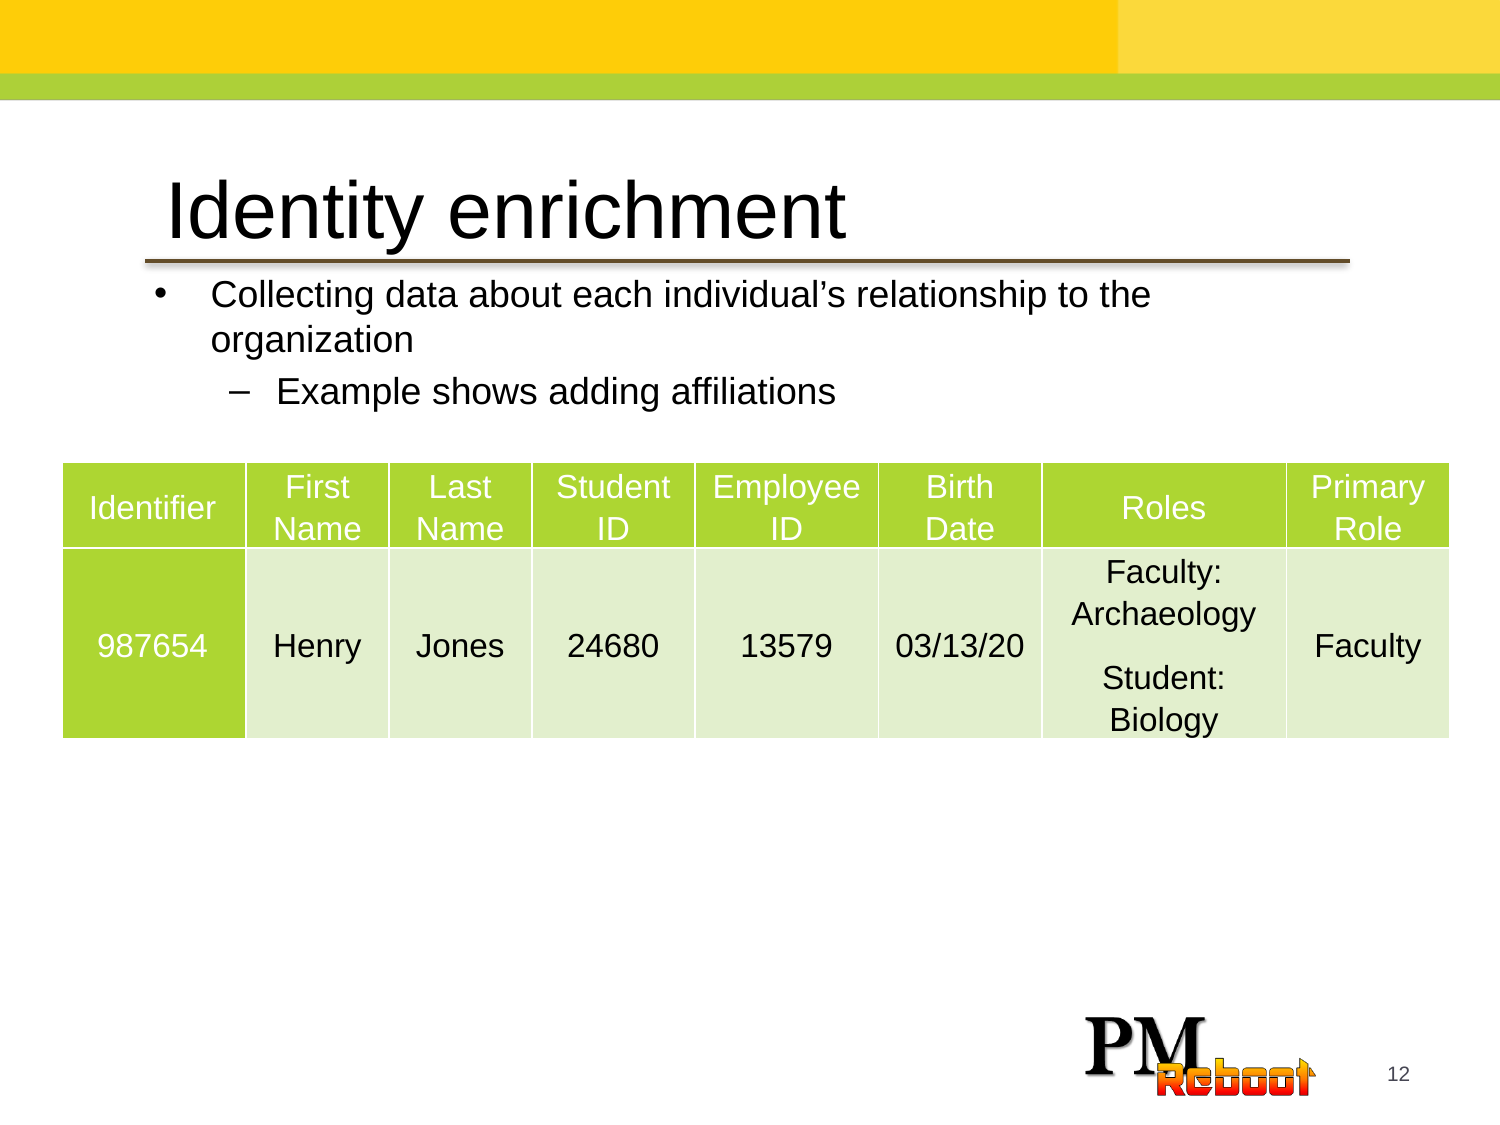

Identity enrichment
Collecting data about each individual’s relationship to the organization
Example shows adding affiliations
| Identifier | First Name | Last Name | Student ID | Employee ID | Birth Date | Roles | Primary Role |
| --- | --- | --- | --- | --- | --- | --- | --- |
| 987654 | Henry | Jones | 24680 | 13579 | 03/13/20 | Faculty: Archaeology Student: Biology | Faculty |
12